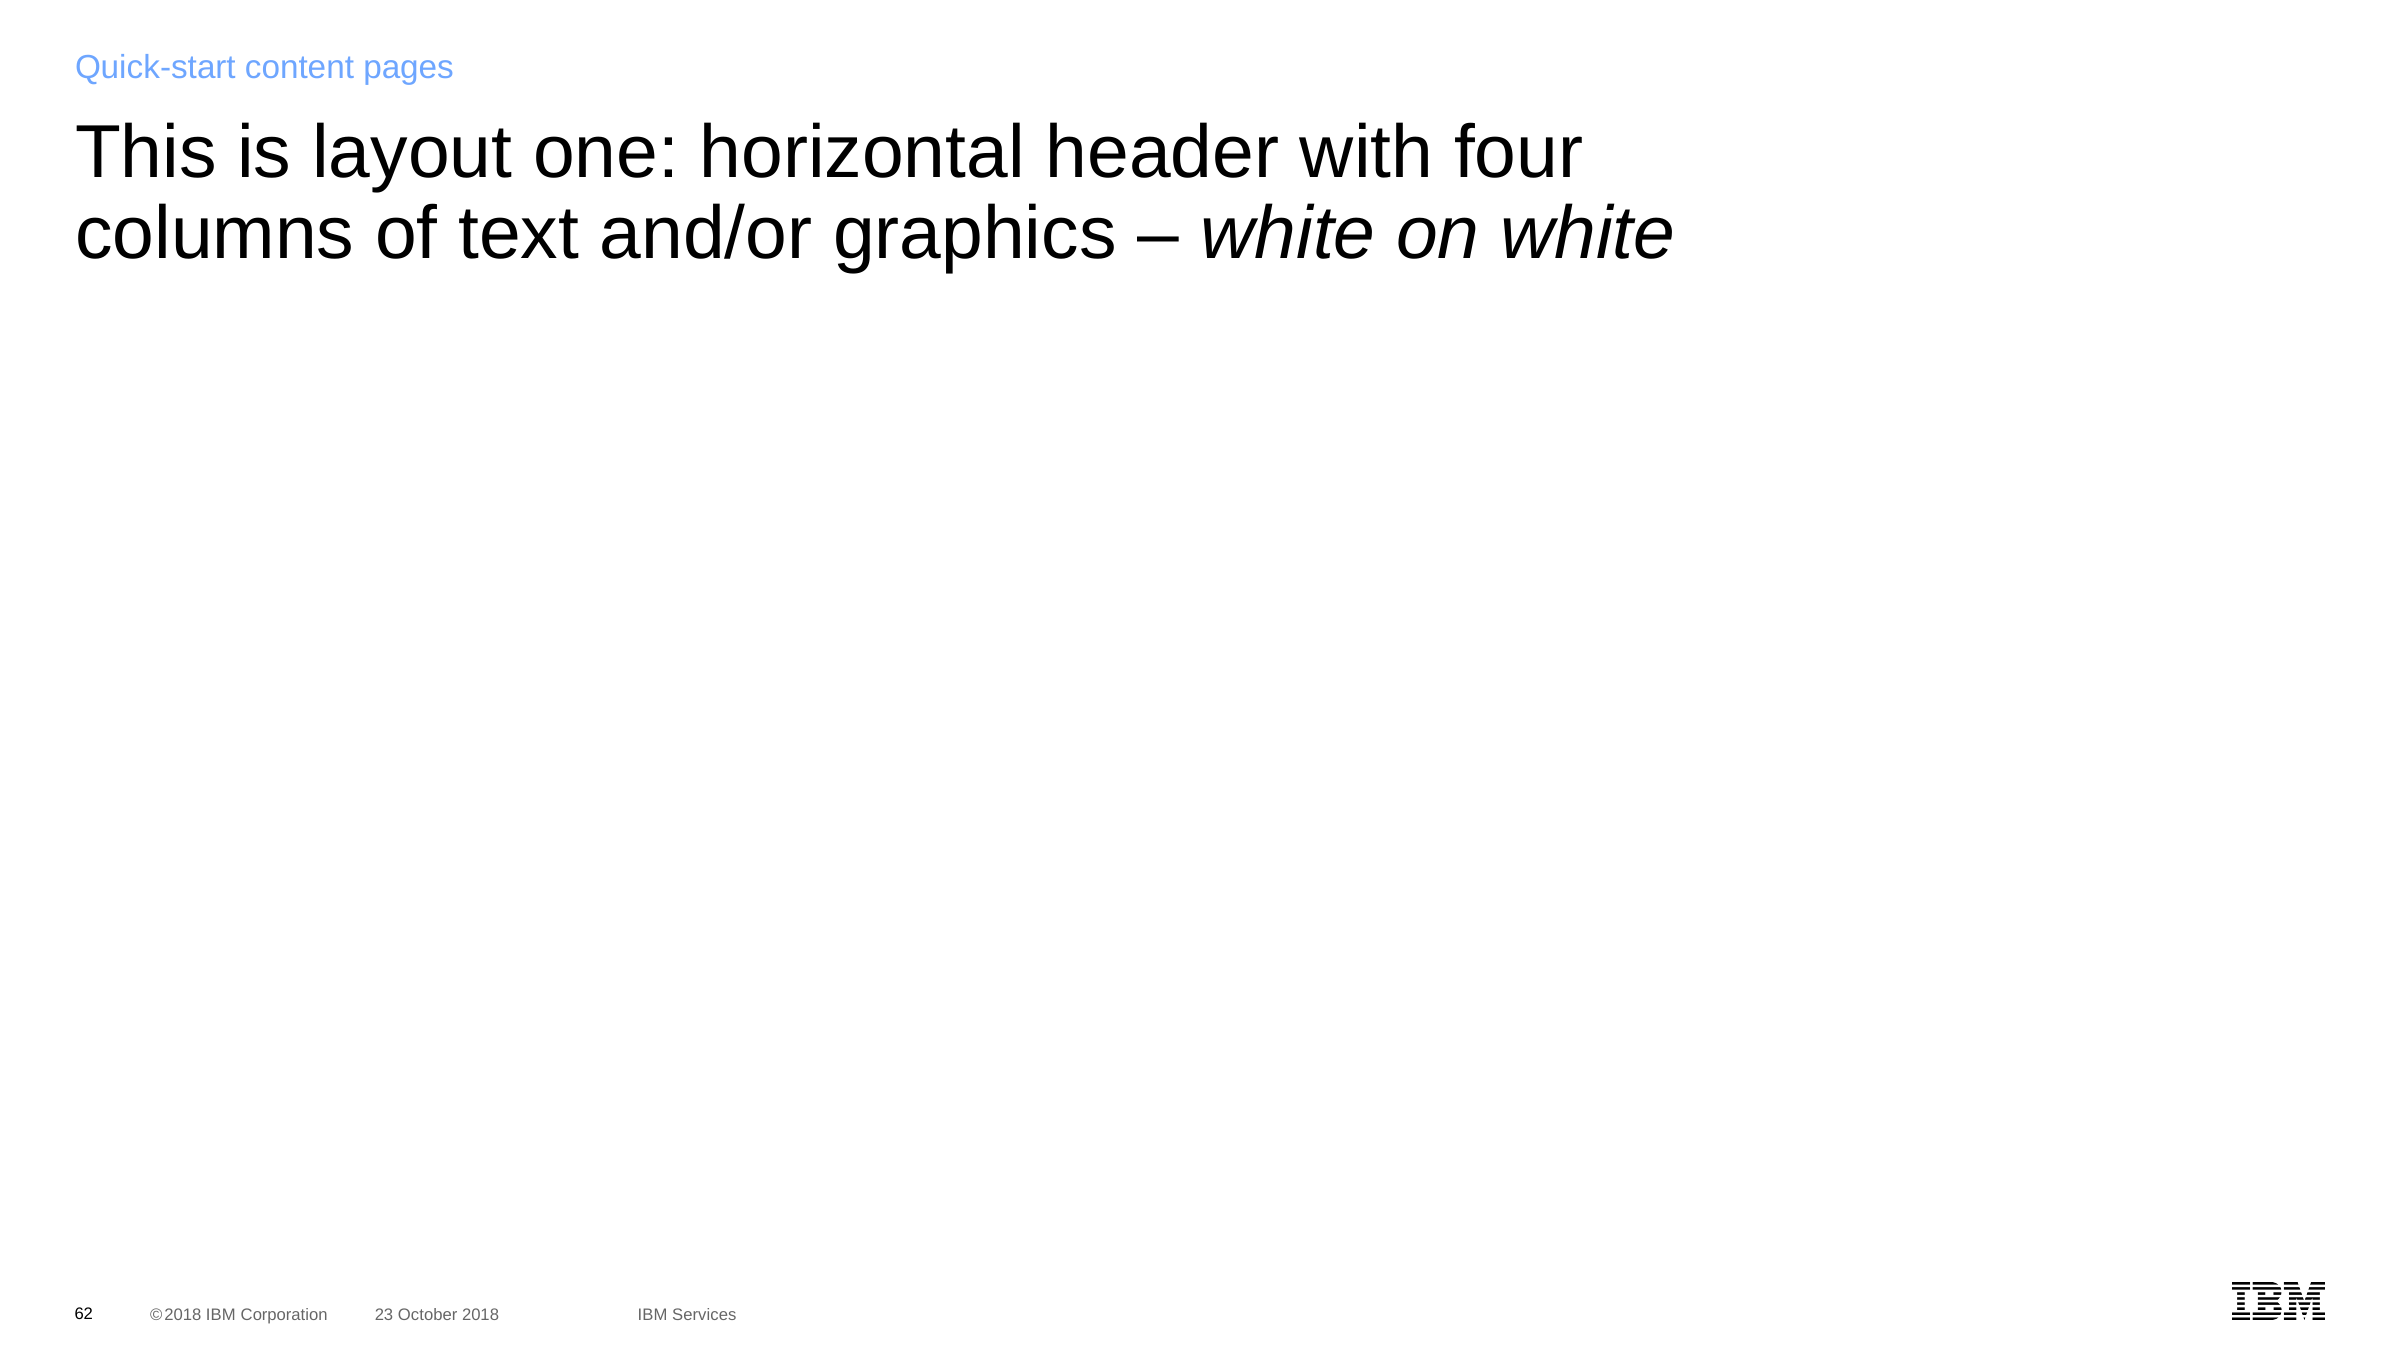

Quick-start content pages

# This is layout one: horizontal header with four columns of text and/or graphics – white on white